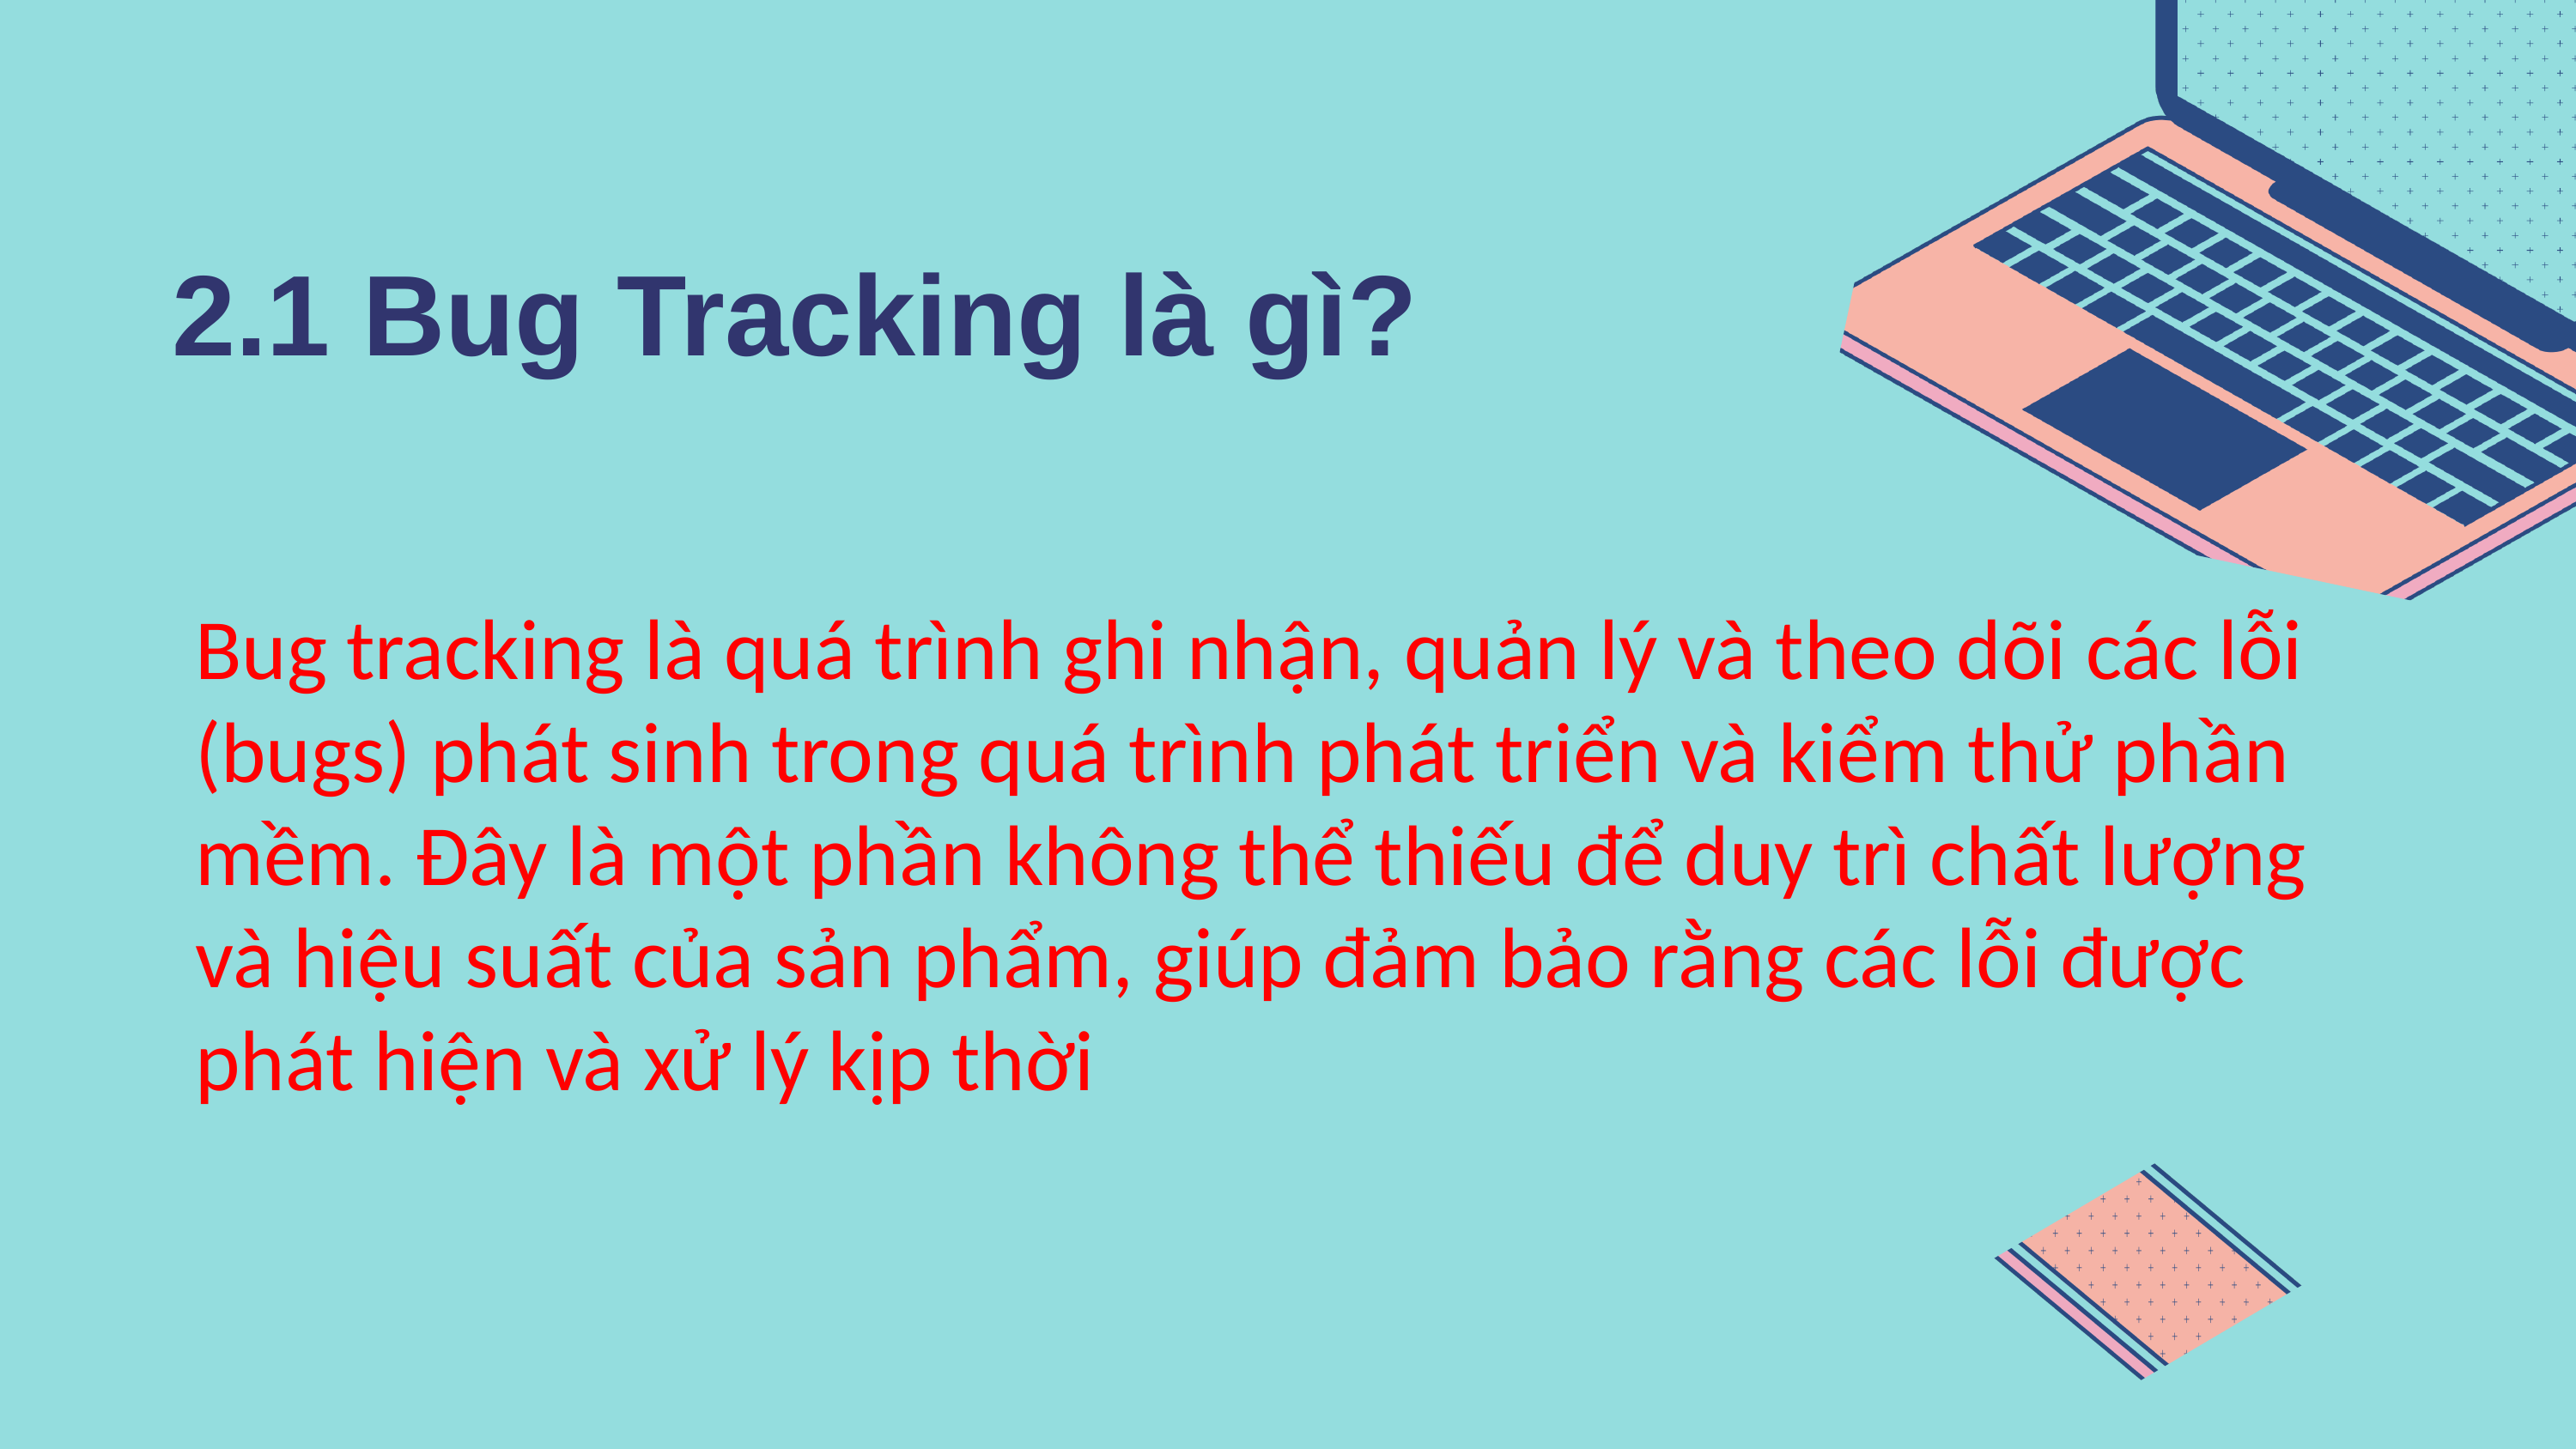

2.1 Bug Tracking là gì?
Bug tracking là quá trình ghi nhận, quản lý và theo dõi các lỗi (bugs) phát sinh trong quá trình phát triển và kiểm thử phần mềm. Đây là một phần không thể thiếu để duy trì chất lượng và hiệu suất của sản phẩm, giúp đảm bảo rằng các lỗi được phát hiện và xử lý kịp thời